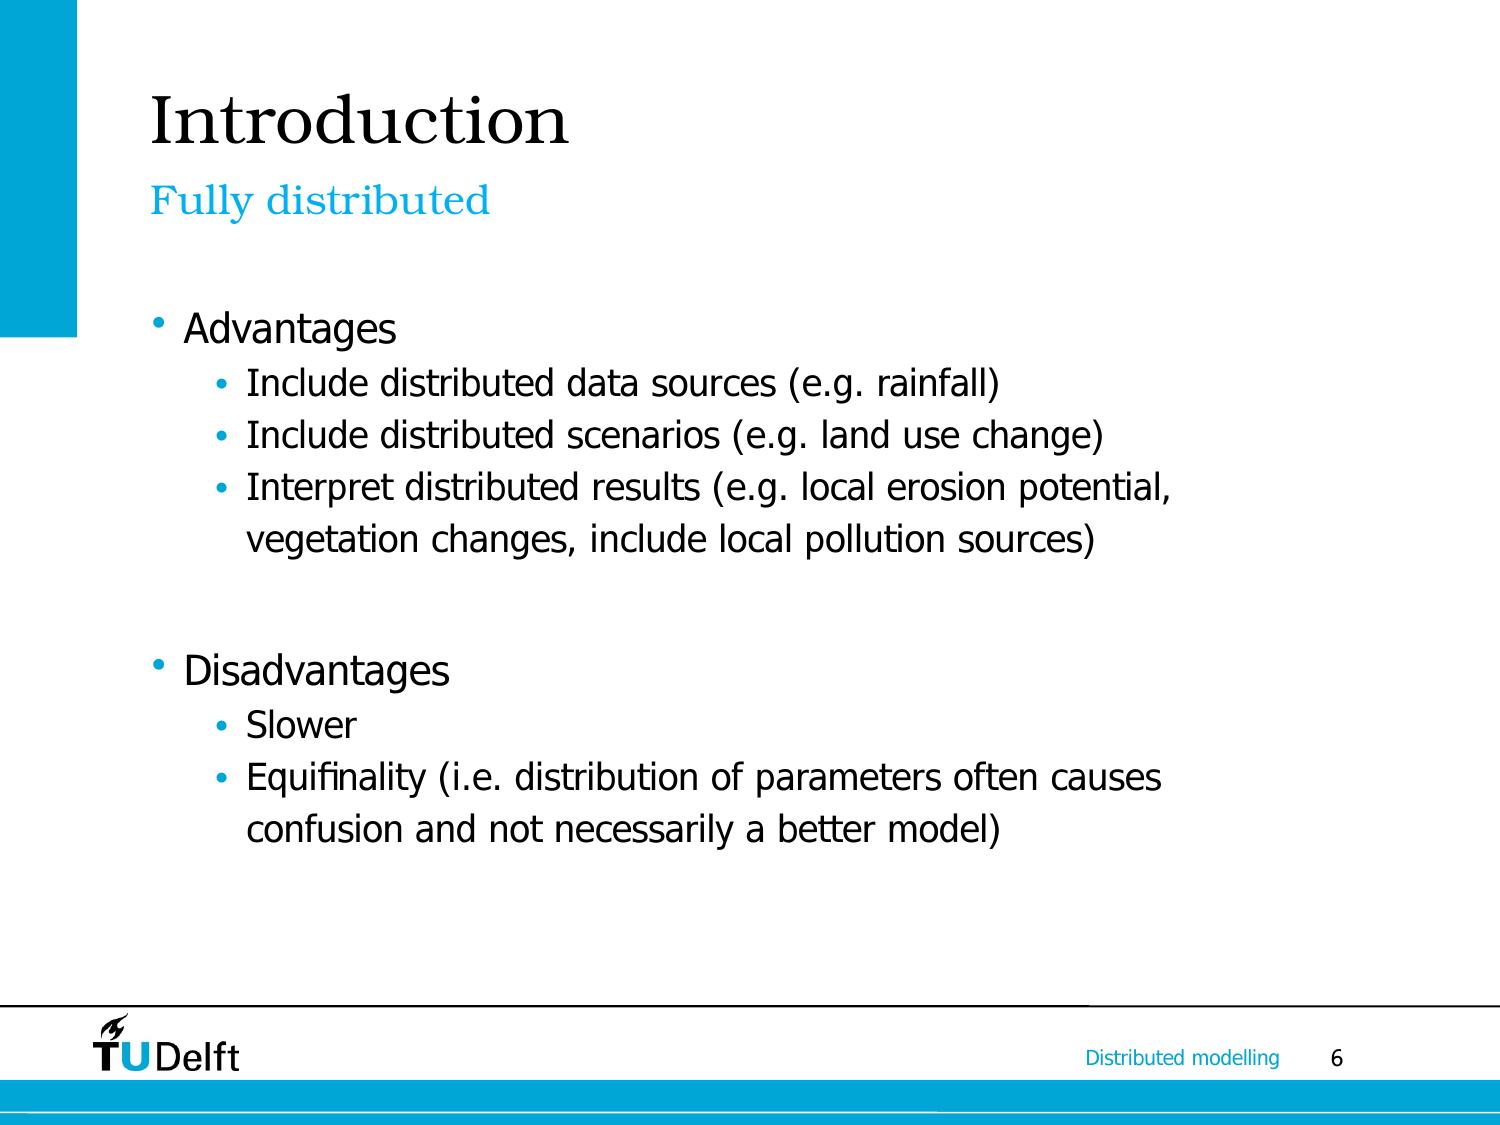

# Introduction
Fully distributed
Advantages
Include distributed data sources (e.g. rainfall)
Include distributed scenarios (e.g. land use change)
Interpret distributed results (e.g. local erosion potential, vegetation changes, include local pollution sources)

Disadvantages
Slower
Equifinality (i.e. distribution of parameters often causes confusion and not necessarily a better model)